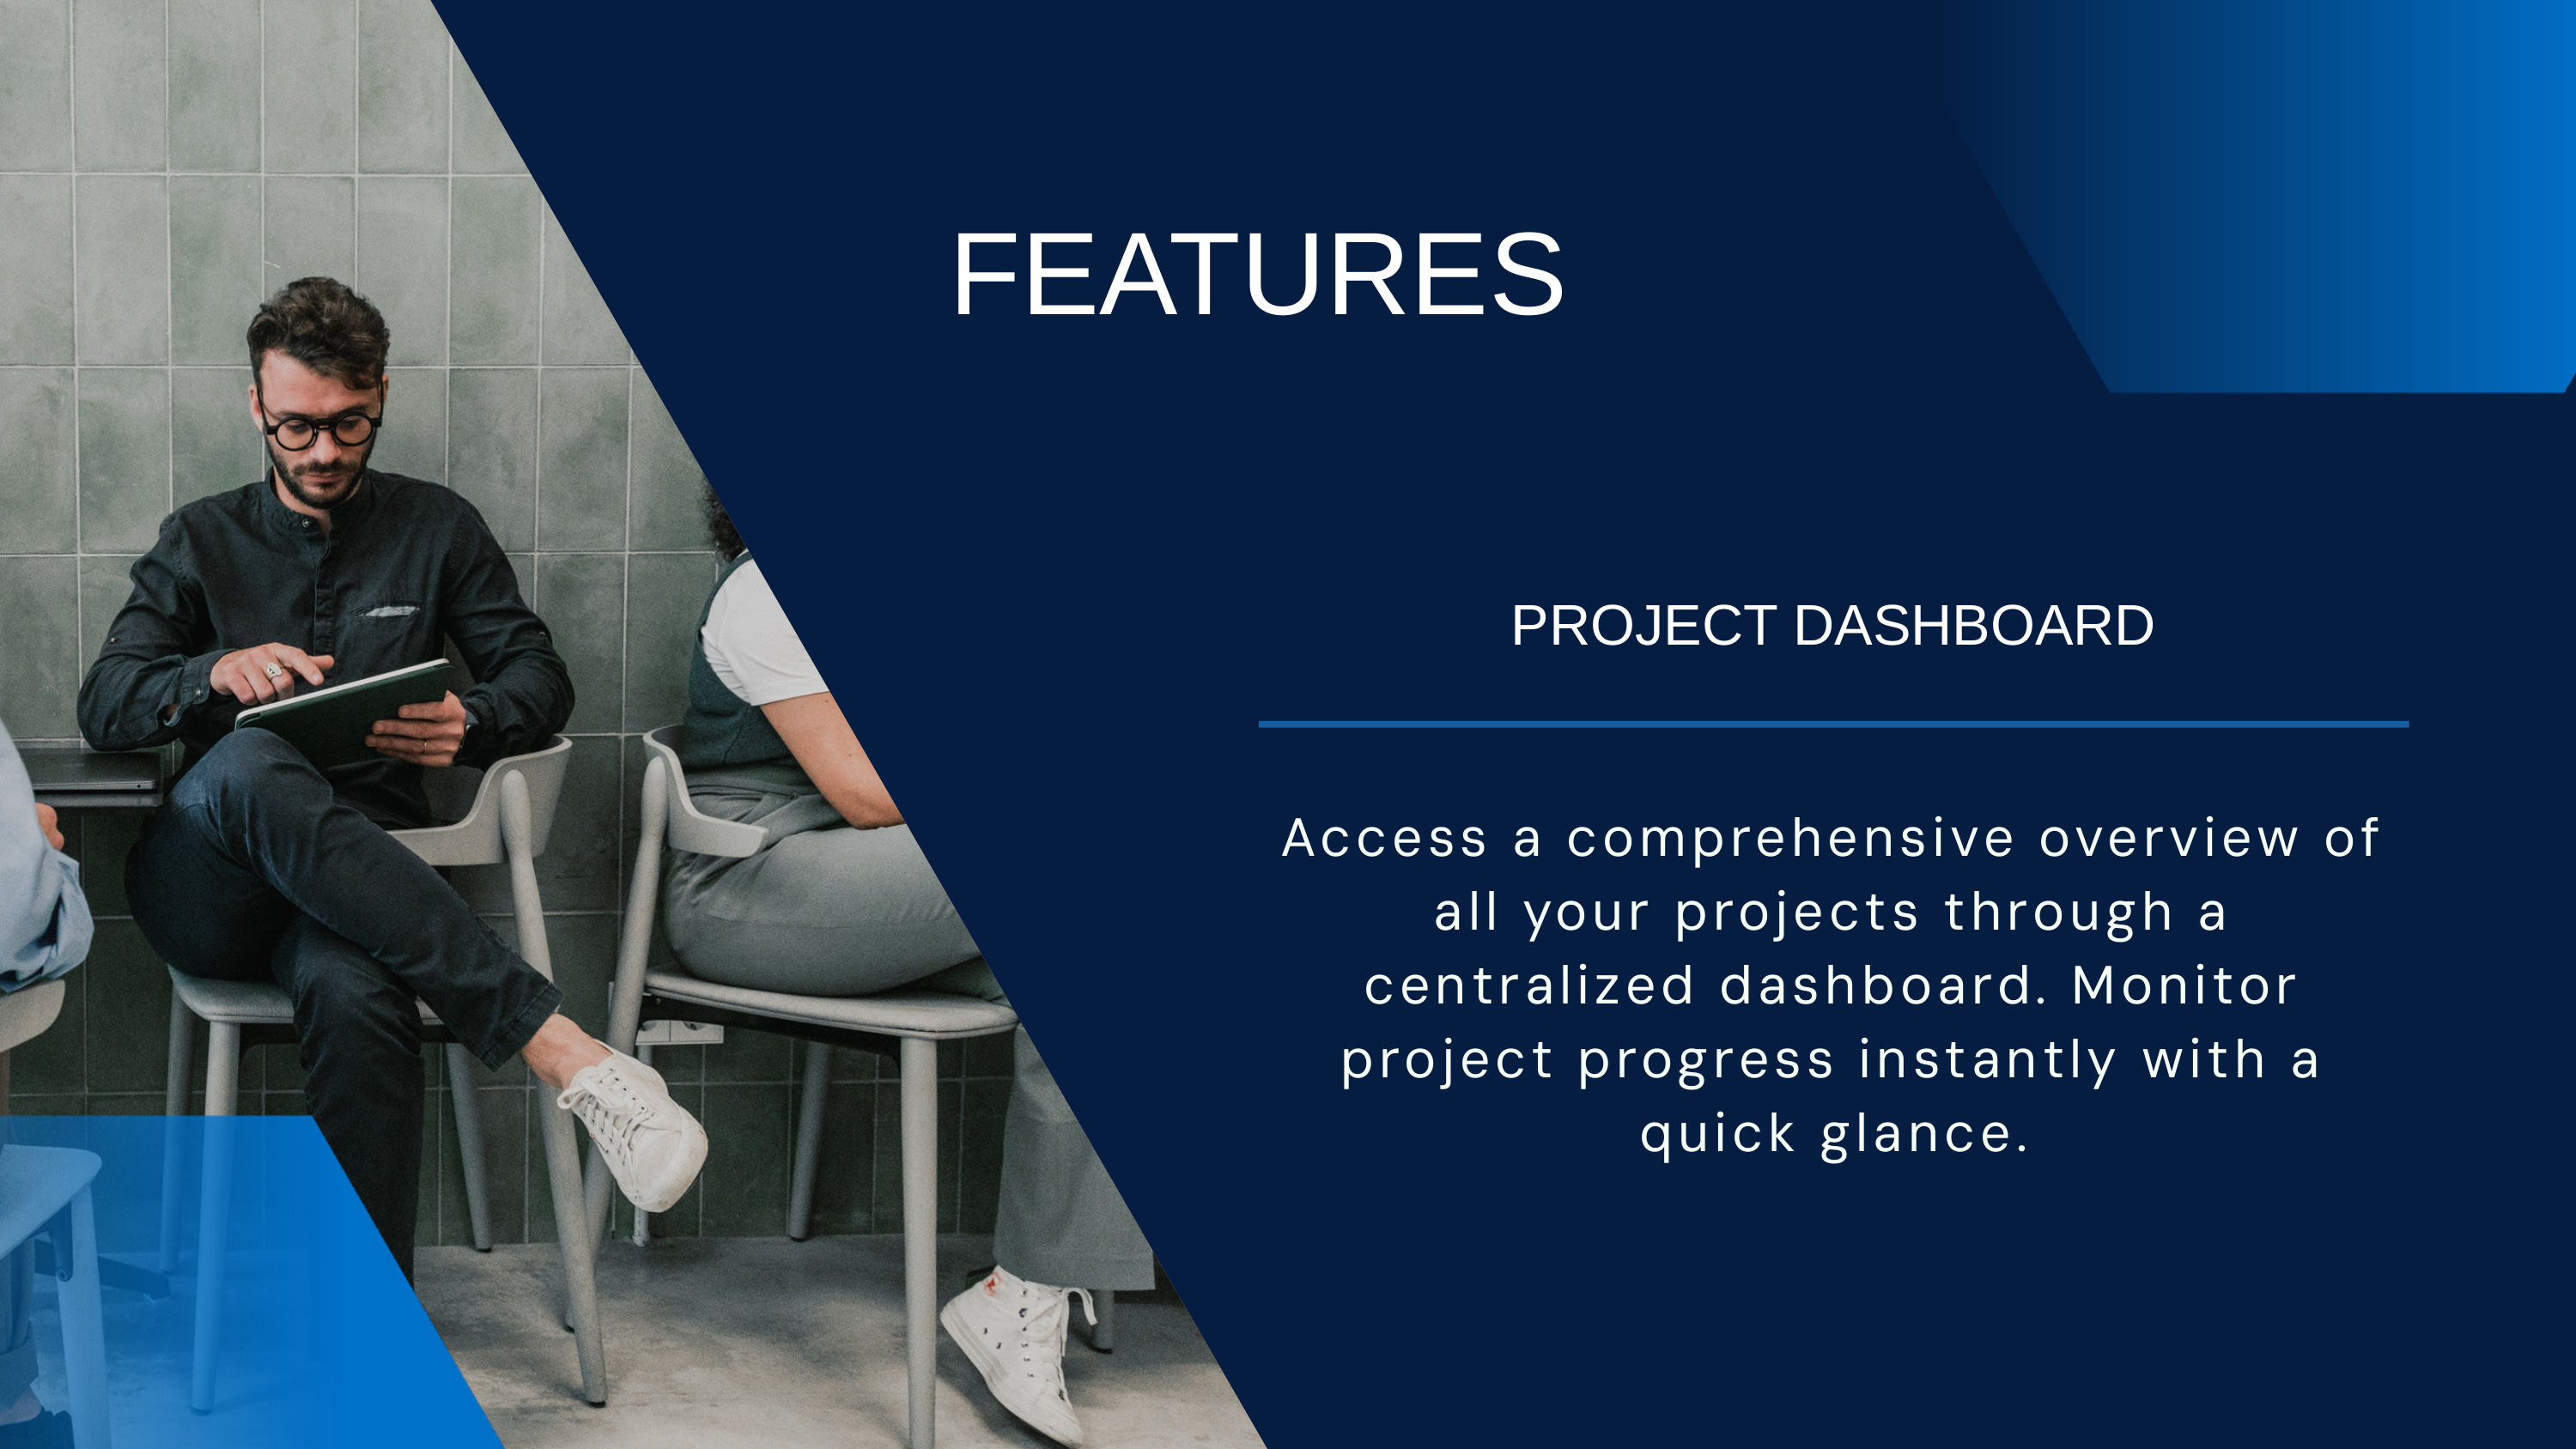

FEATURES
PROJECT DASHBOARD

Access a comprehensive overview of all your projects through a centralized dashboard. Monitor project progress instantly with a quick glance.